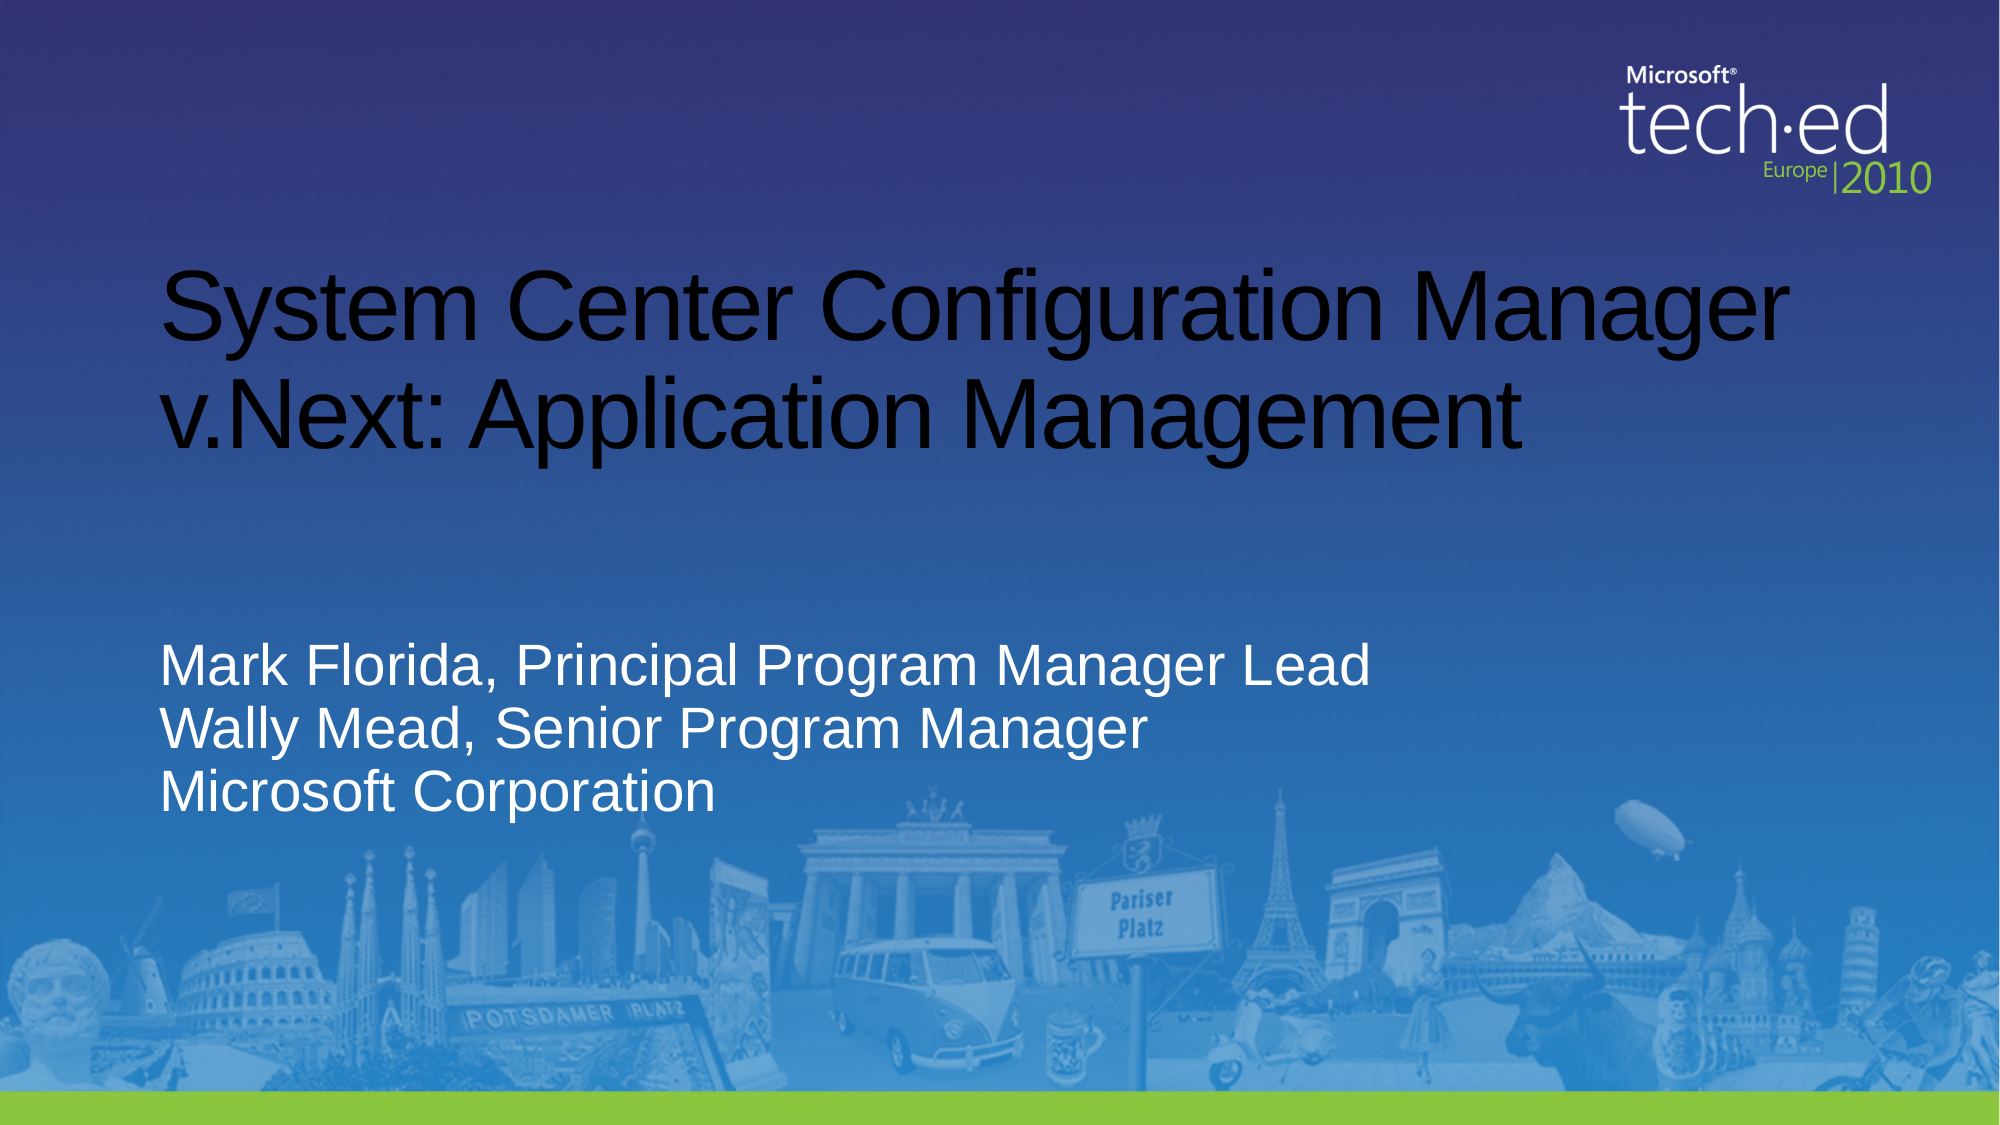

# System Center Configuration Manager v.Next: Application Management
Mark Florida, Principal Program Manager Lead
Wally Mead, Senior Program Manager
Microsoft Corporation